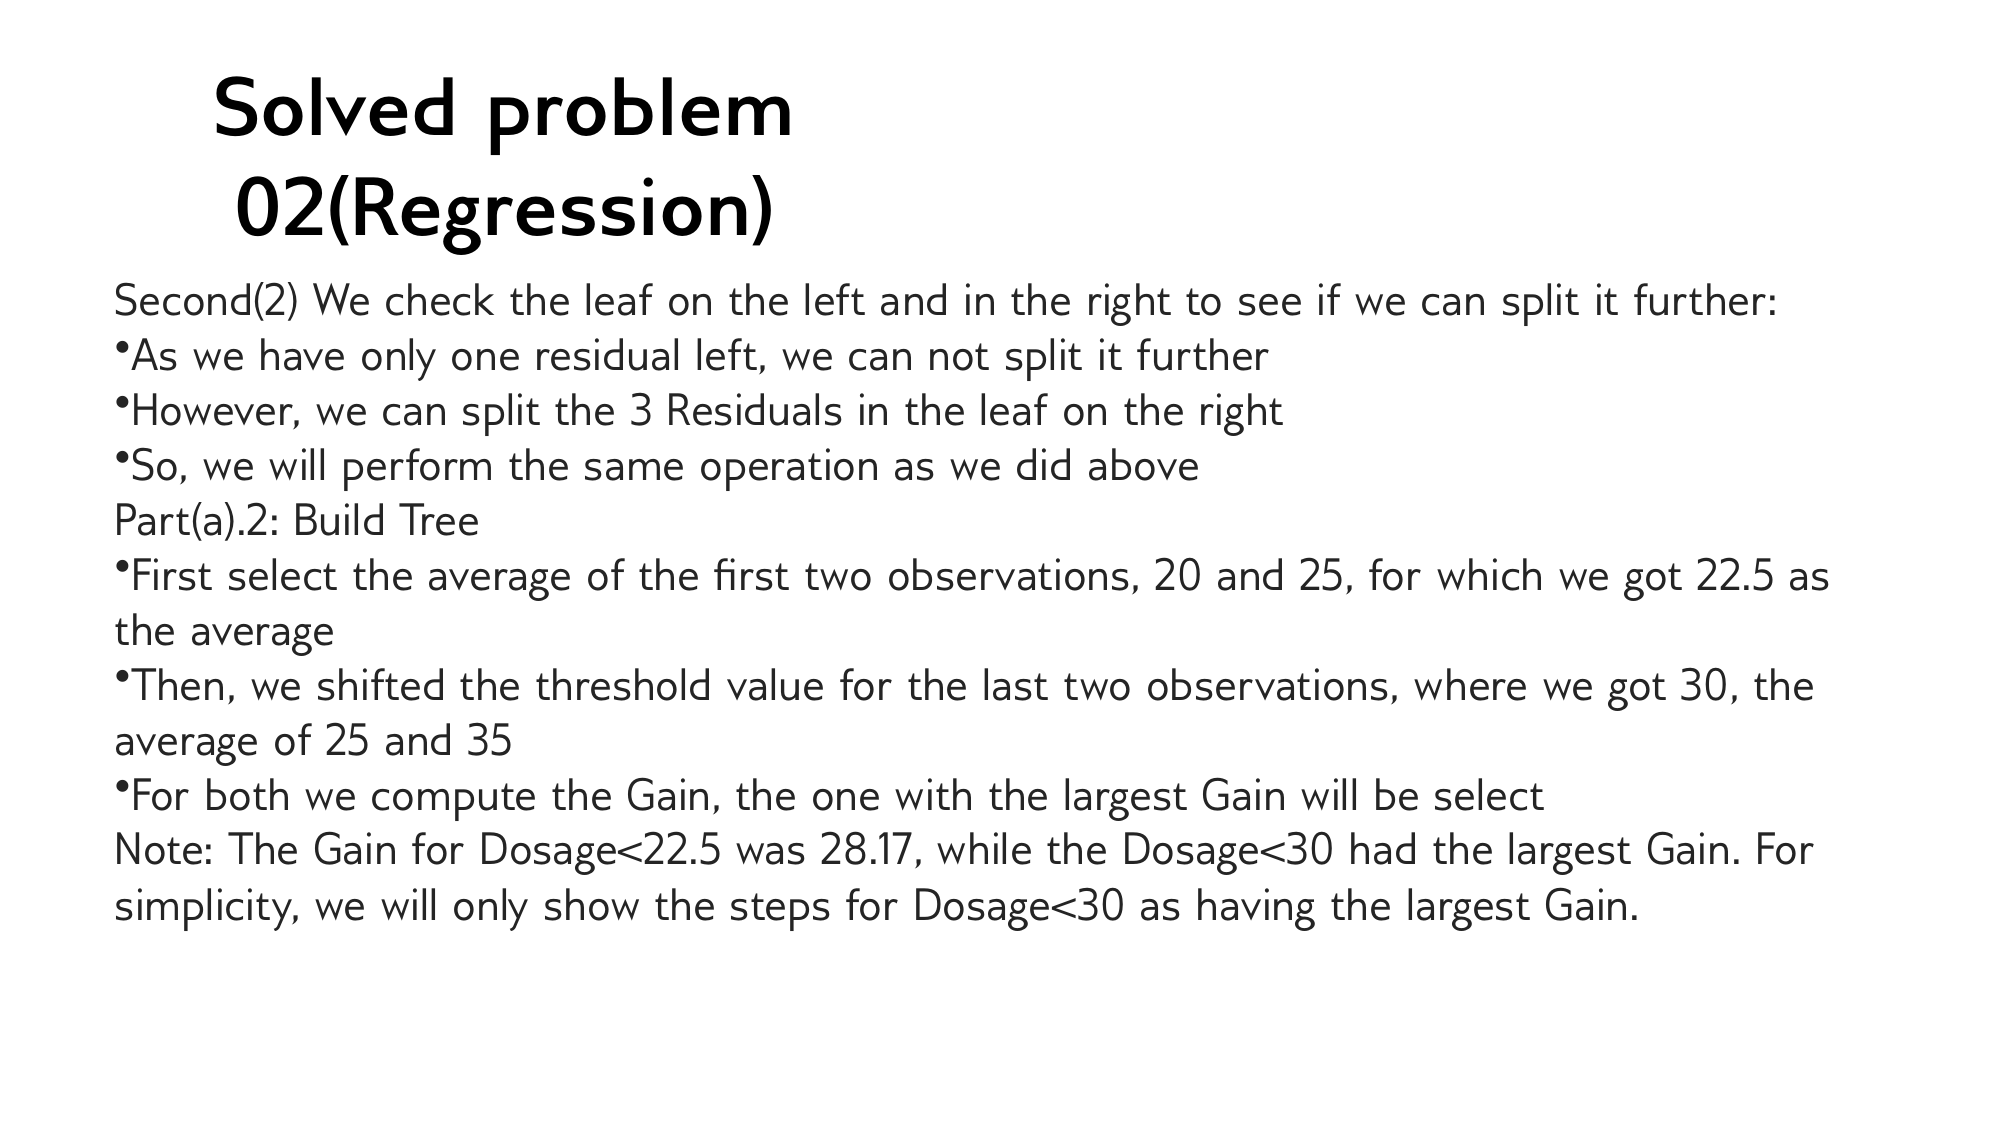

# Solved problem 02(Regression)
Second(2) We check the leaf on the left and in the right to see if we can split it further:
As we have only one residual left, we can not split it further
However, we can split the 3 Residuals in the leaf on the right
So, we will perform the same operation as we did above
Part(a).2: Build Tree
First select the average of the first two observations, 20 and 25, for which we got 22.5 as the average
Then, we shifted the threshold value for the last two observations, where we got 30, the average of 25 and 35
For both we compute the Gain, the one with the largest Gain will be select
Note: The Gain for Dosage<22.5 was 28.17, while the Dosage<30 had the largest Gain. For simplicity, we will only show the steps for Dosage<30 as having the largest Gain.